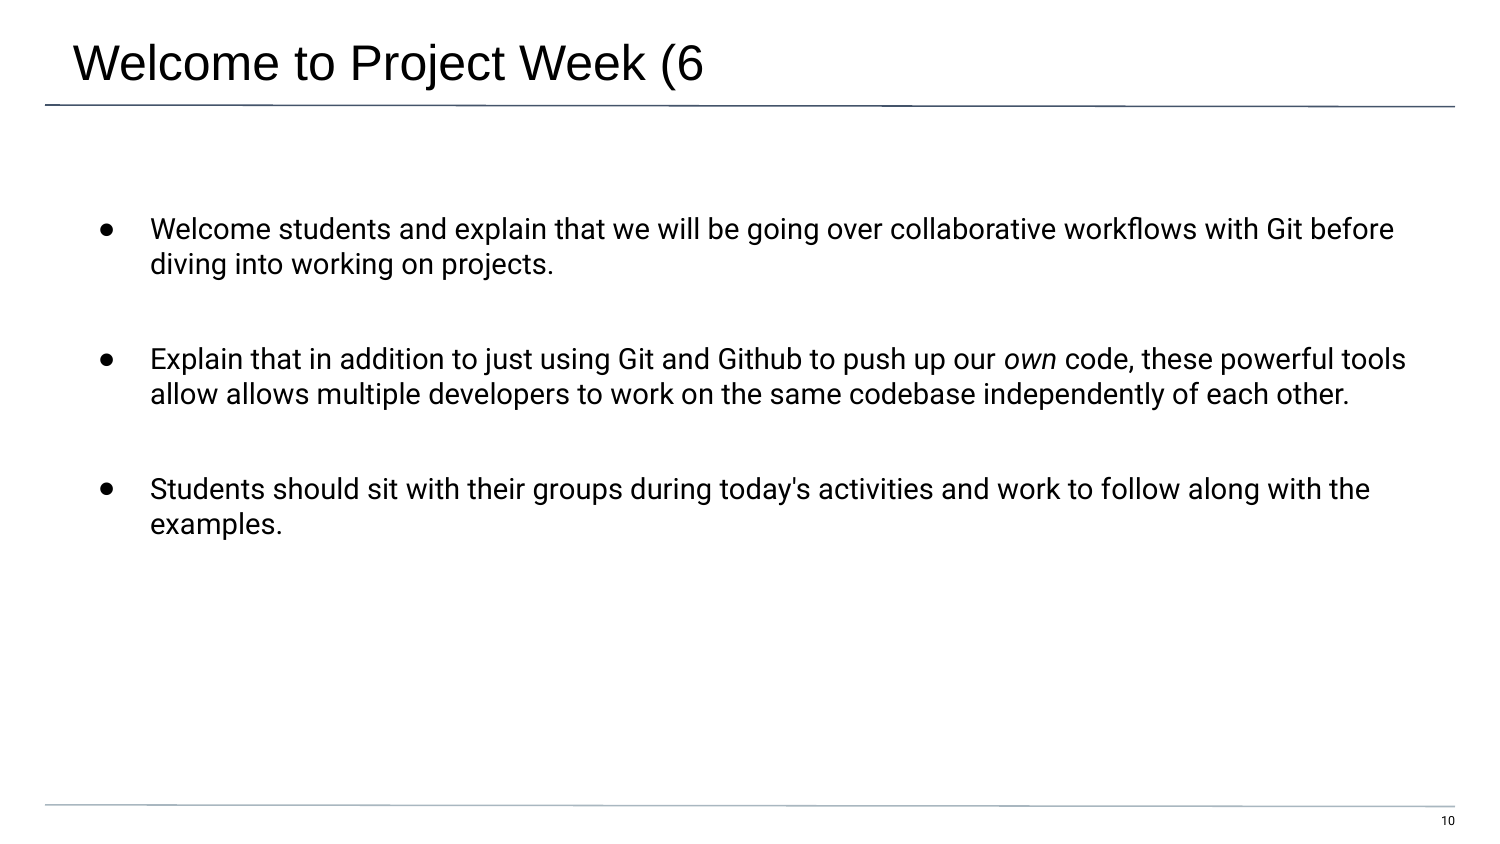

# Welcome to Project Week (6

Welcome students and explain that we will be going over collaborative workflows with Git before diving into working on projects.

Explain that in addition to just using Git and Github to push up our own code, these powerful tools allow allows multiple developers to work on the same codebase independently of each other.

Students should sit with their groups during today's activities and work to follow along with the examples.